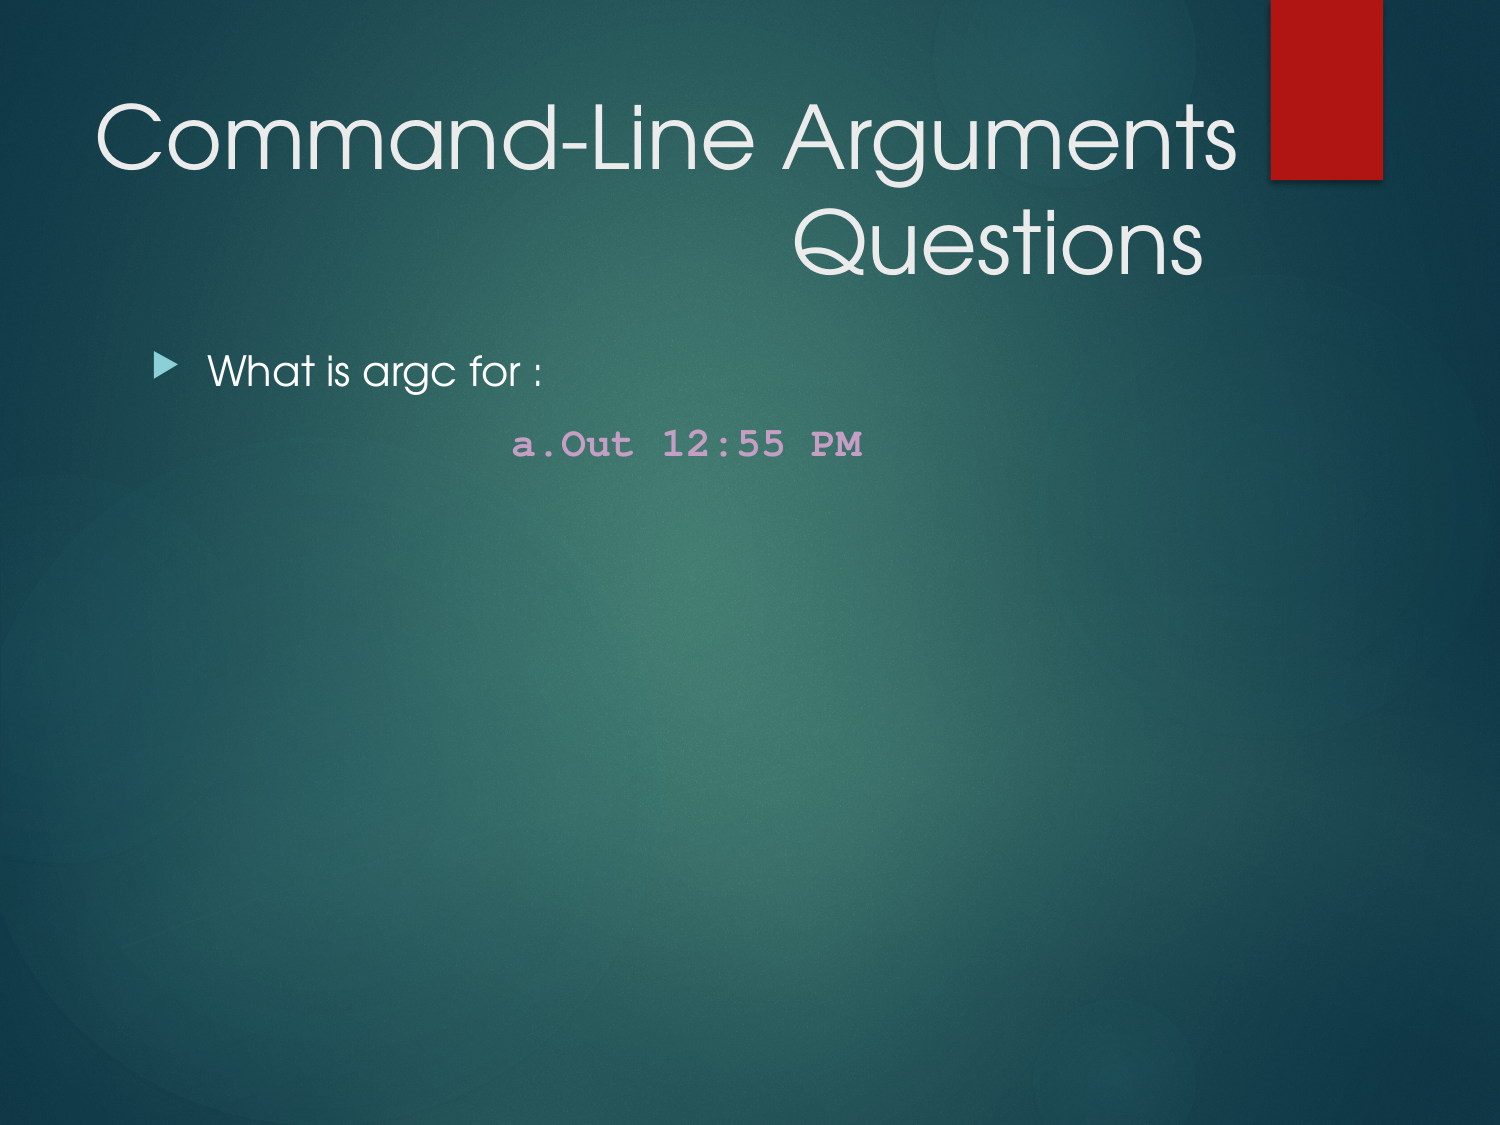

# Command-Line Arguments Questions
What is argc for :
a.Out 12:55 PM